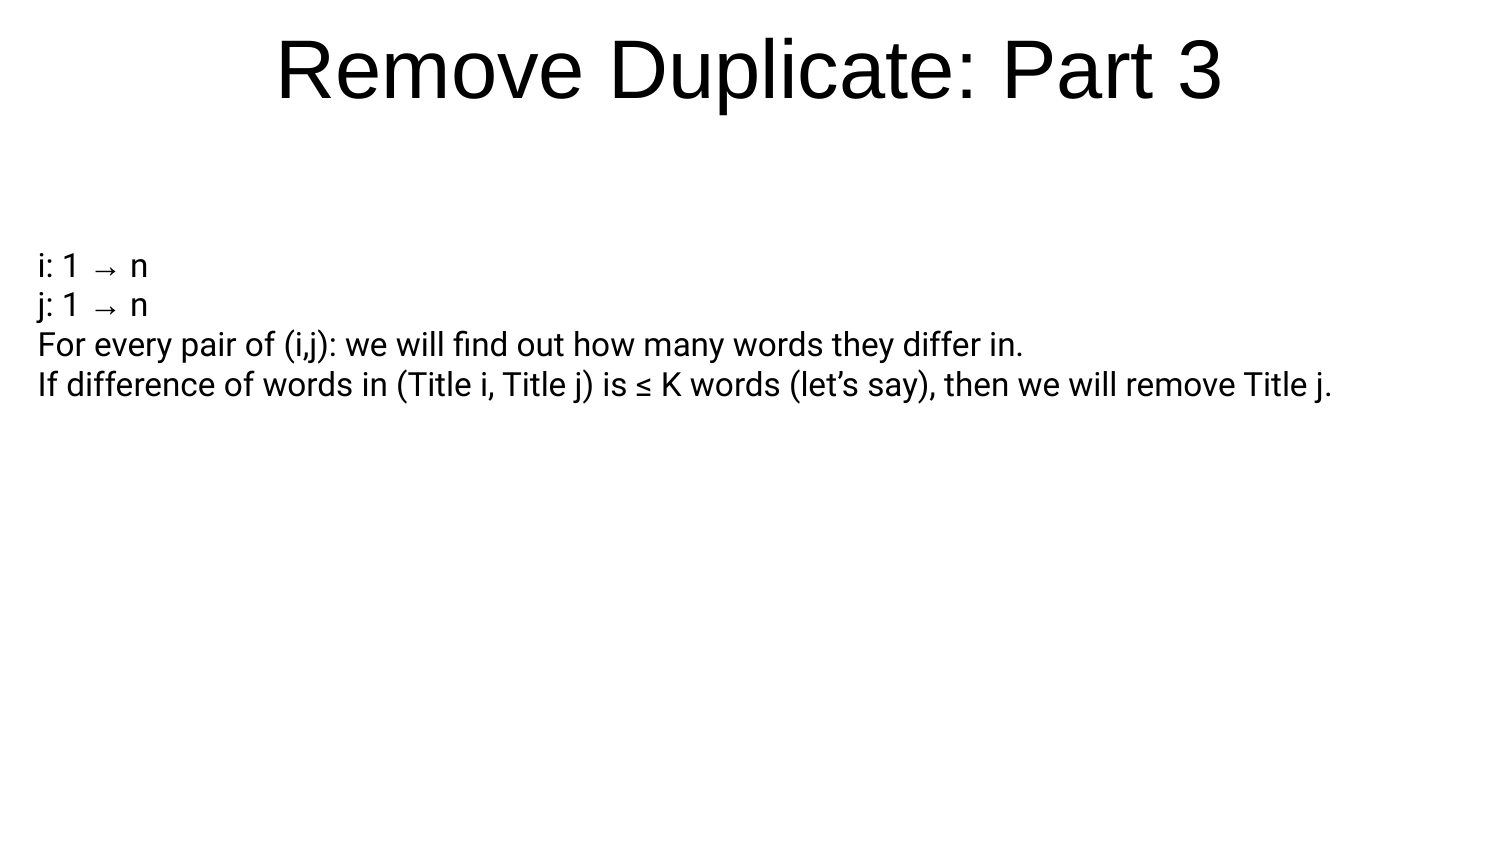

# Remove Duplicate: Part 3

i: 1 → n
j: 1 → n
For every pair of (i,j): we will find out how many words they differ in.
If difference of words in (Title i, Title j) is ≤ K words (let’s say), then we will remove Title j.